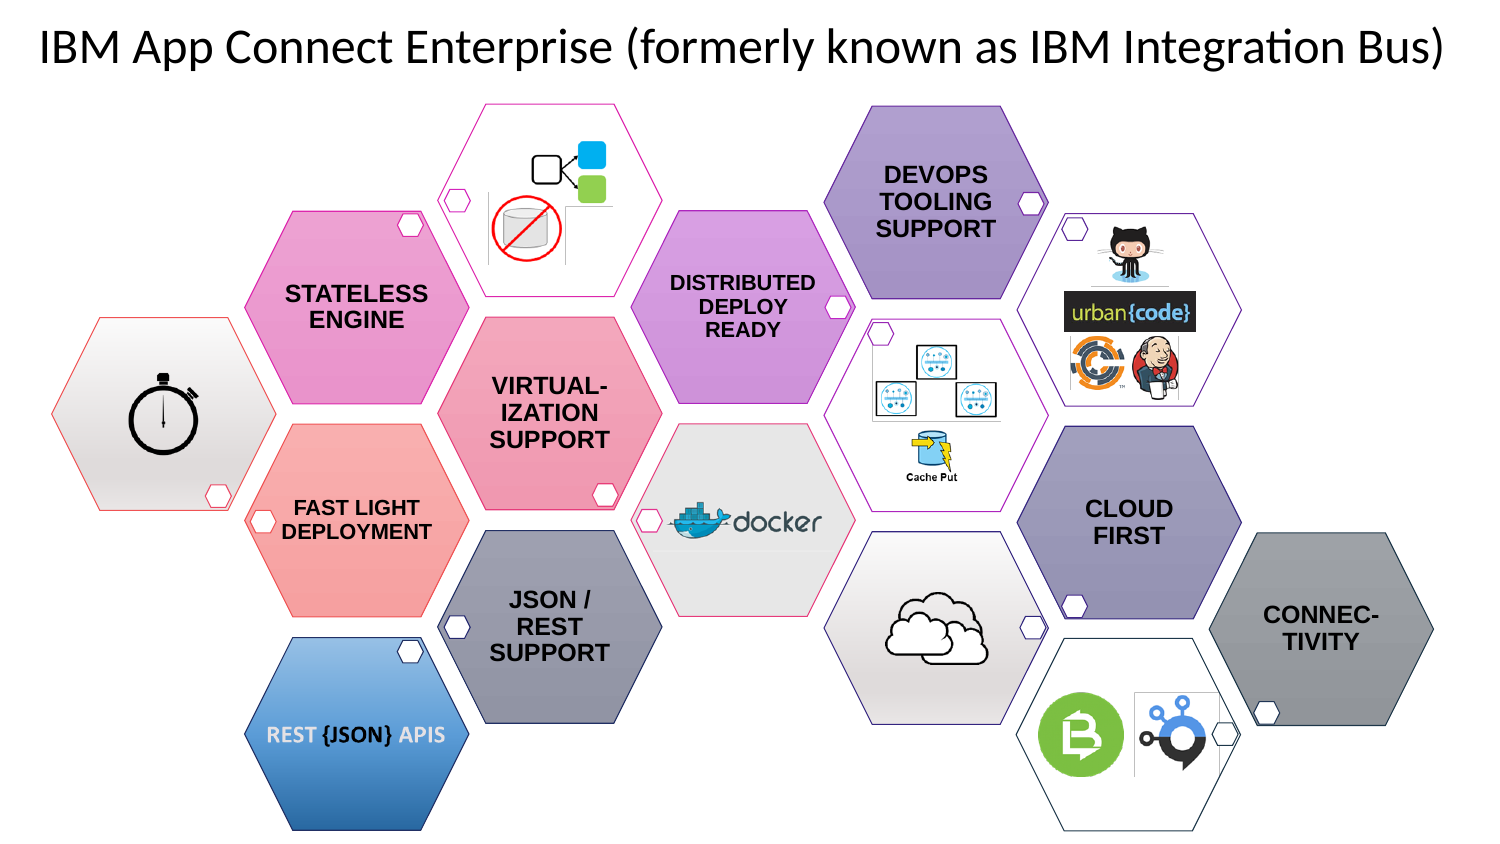

# IBM App Connect Enterprise (formerly known as IBM Integration Bus)

STATELESS ENGINE

DEVOPS TOOLING SUPPORT

DISTRIBUTED DEPLOY READY

VIRTUAL-IZATION SUPPORT

FAST LIGHT DEPLOYMENT

CLOUD FIRST

JSON / REST SUPPORT

CONNEC-TIVITY